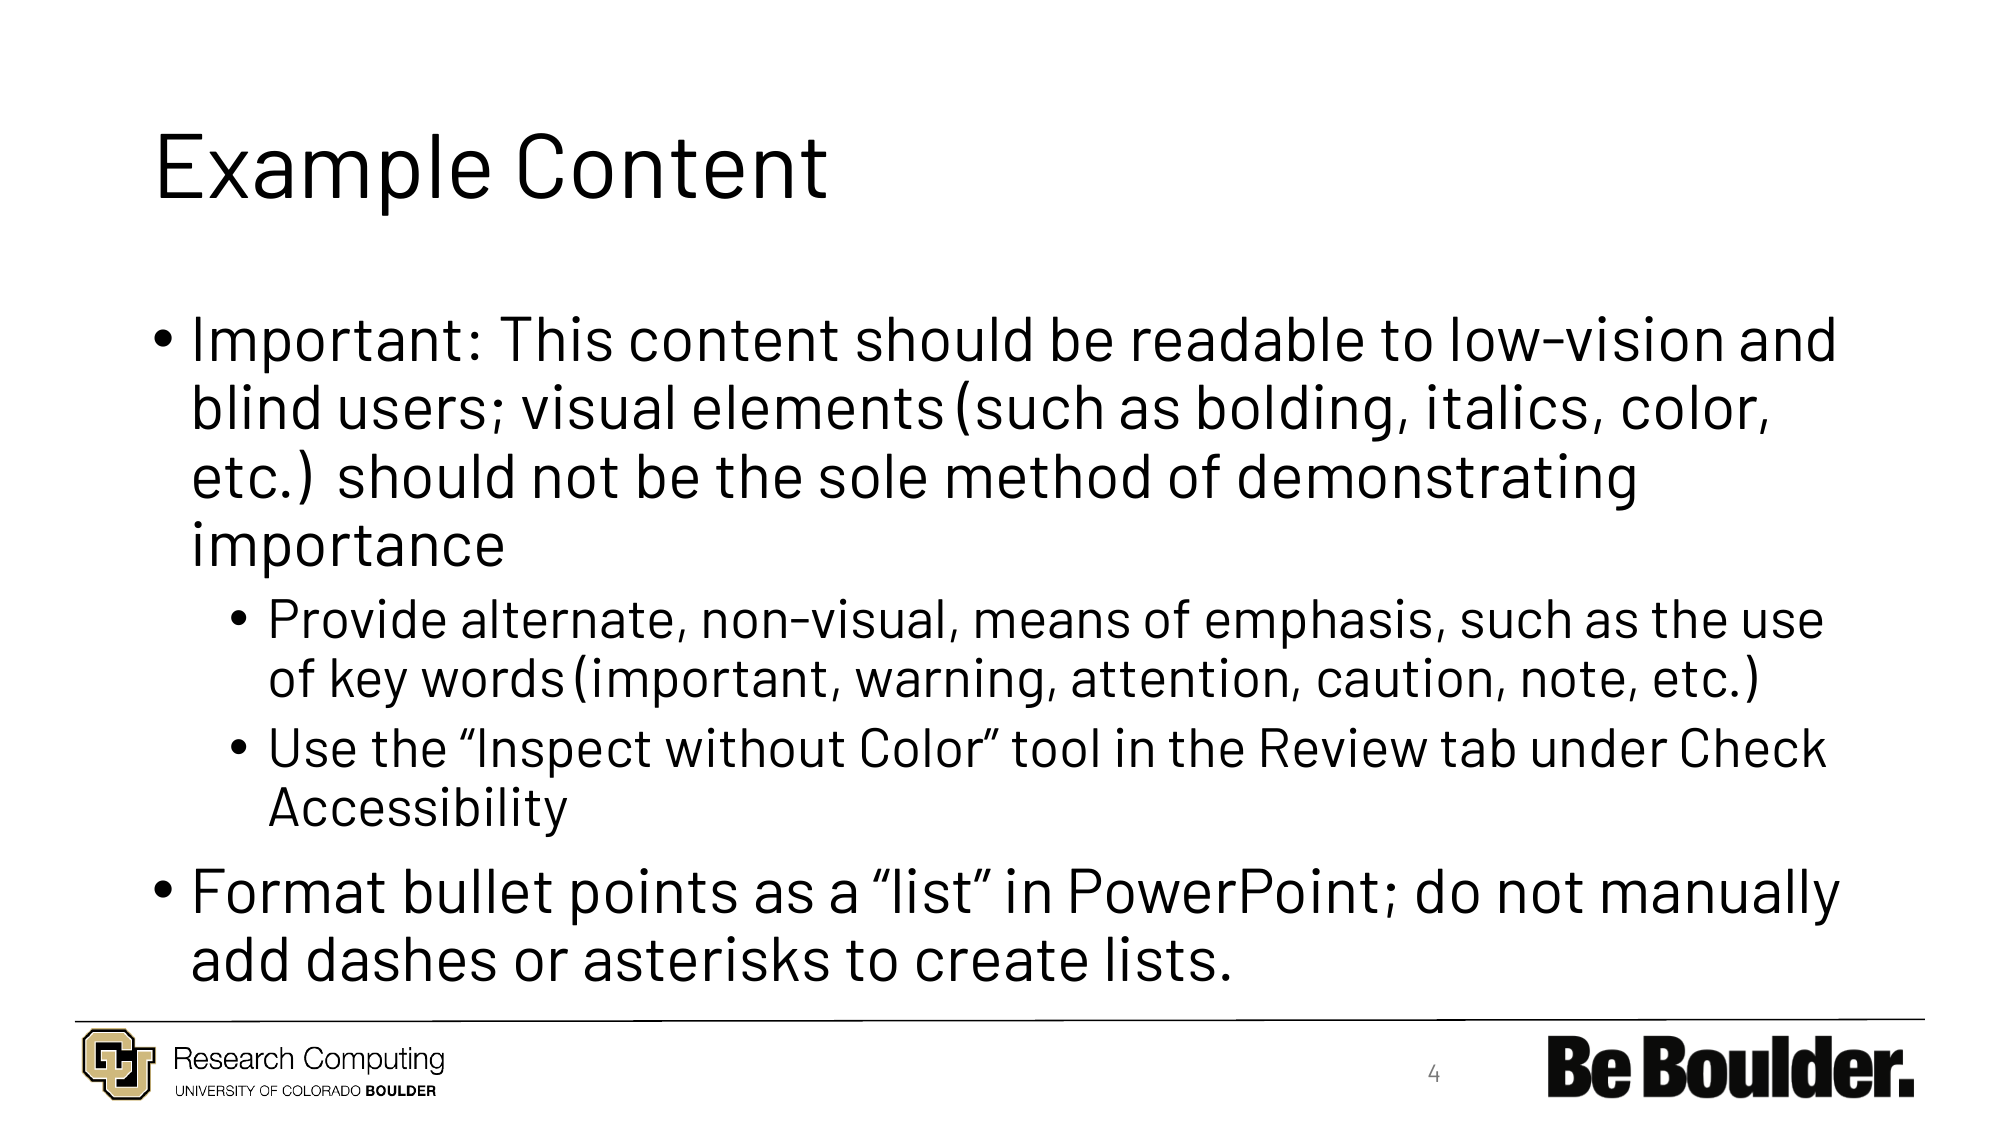

# Example Content
Important: This content should be readable to low-vision and blind users; visual elements (such as bolding, italics, color, etc.)  should not be the sole method of demonstrating importance
Provide alternate, non-visual, means of emphasis, such as the use of key words (important, warning, attention, caution, note, etc.)
Use the “Inspect without Color” tool in the Review tab under Check Accessibility
Format bullet points as a “list” in PowerPoint; do not manually add dashes or asterisks to create lists.

4